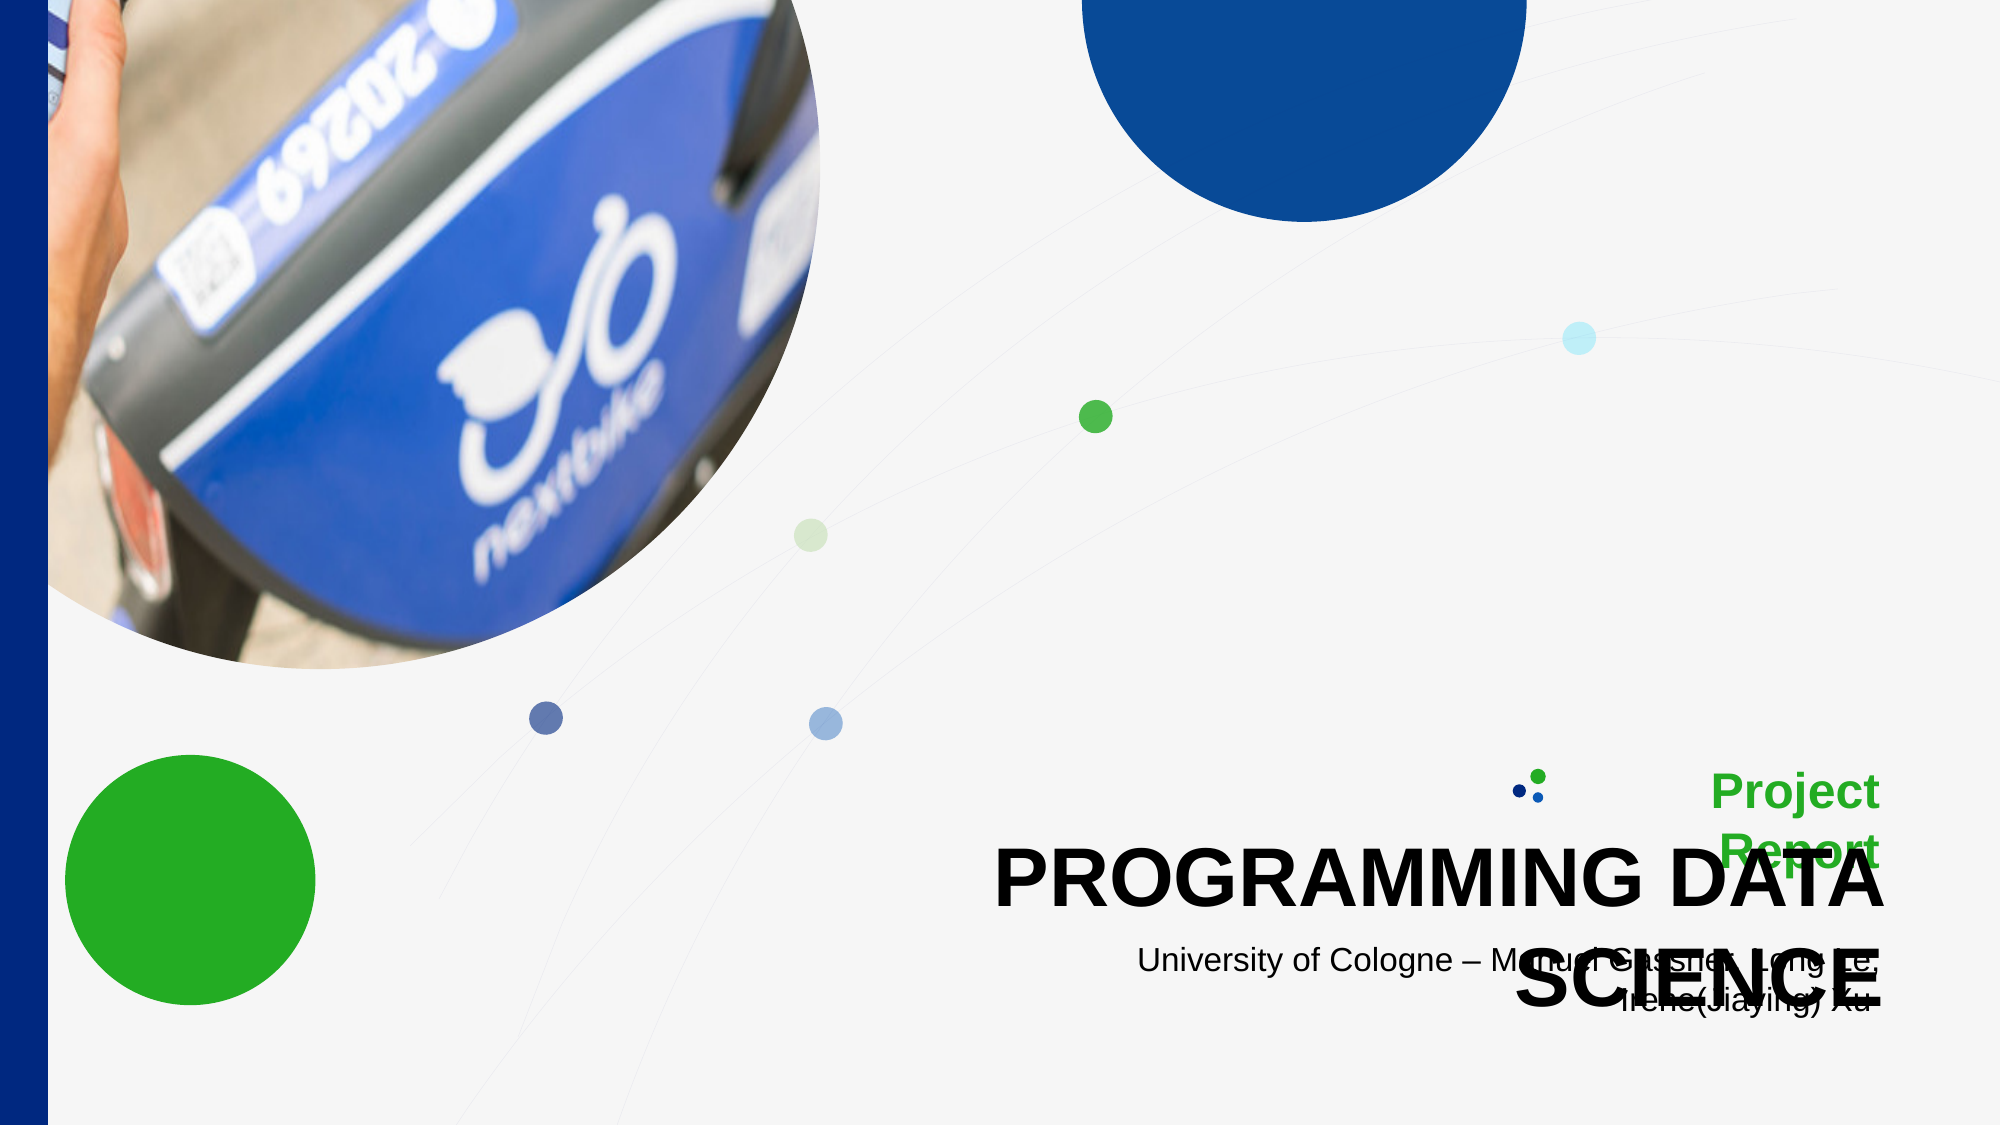

Project Report

PROGRAMMING DATA SCIENCE
University of Cologne – Manuel Gassner, Long Le, Irene(Jiaying) Xu